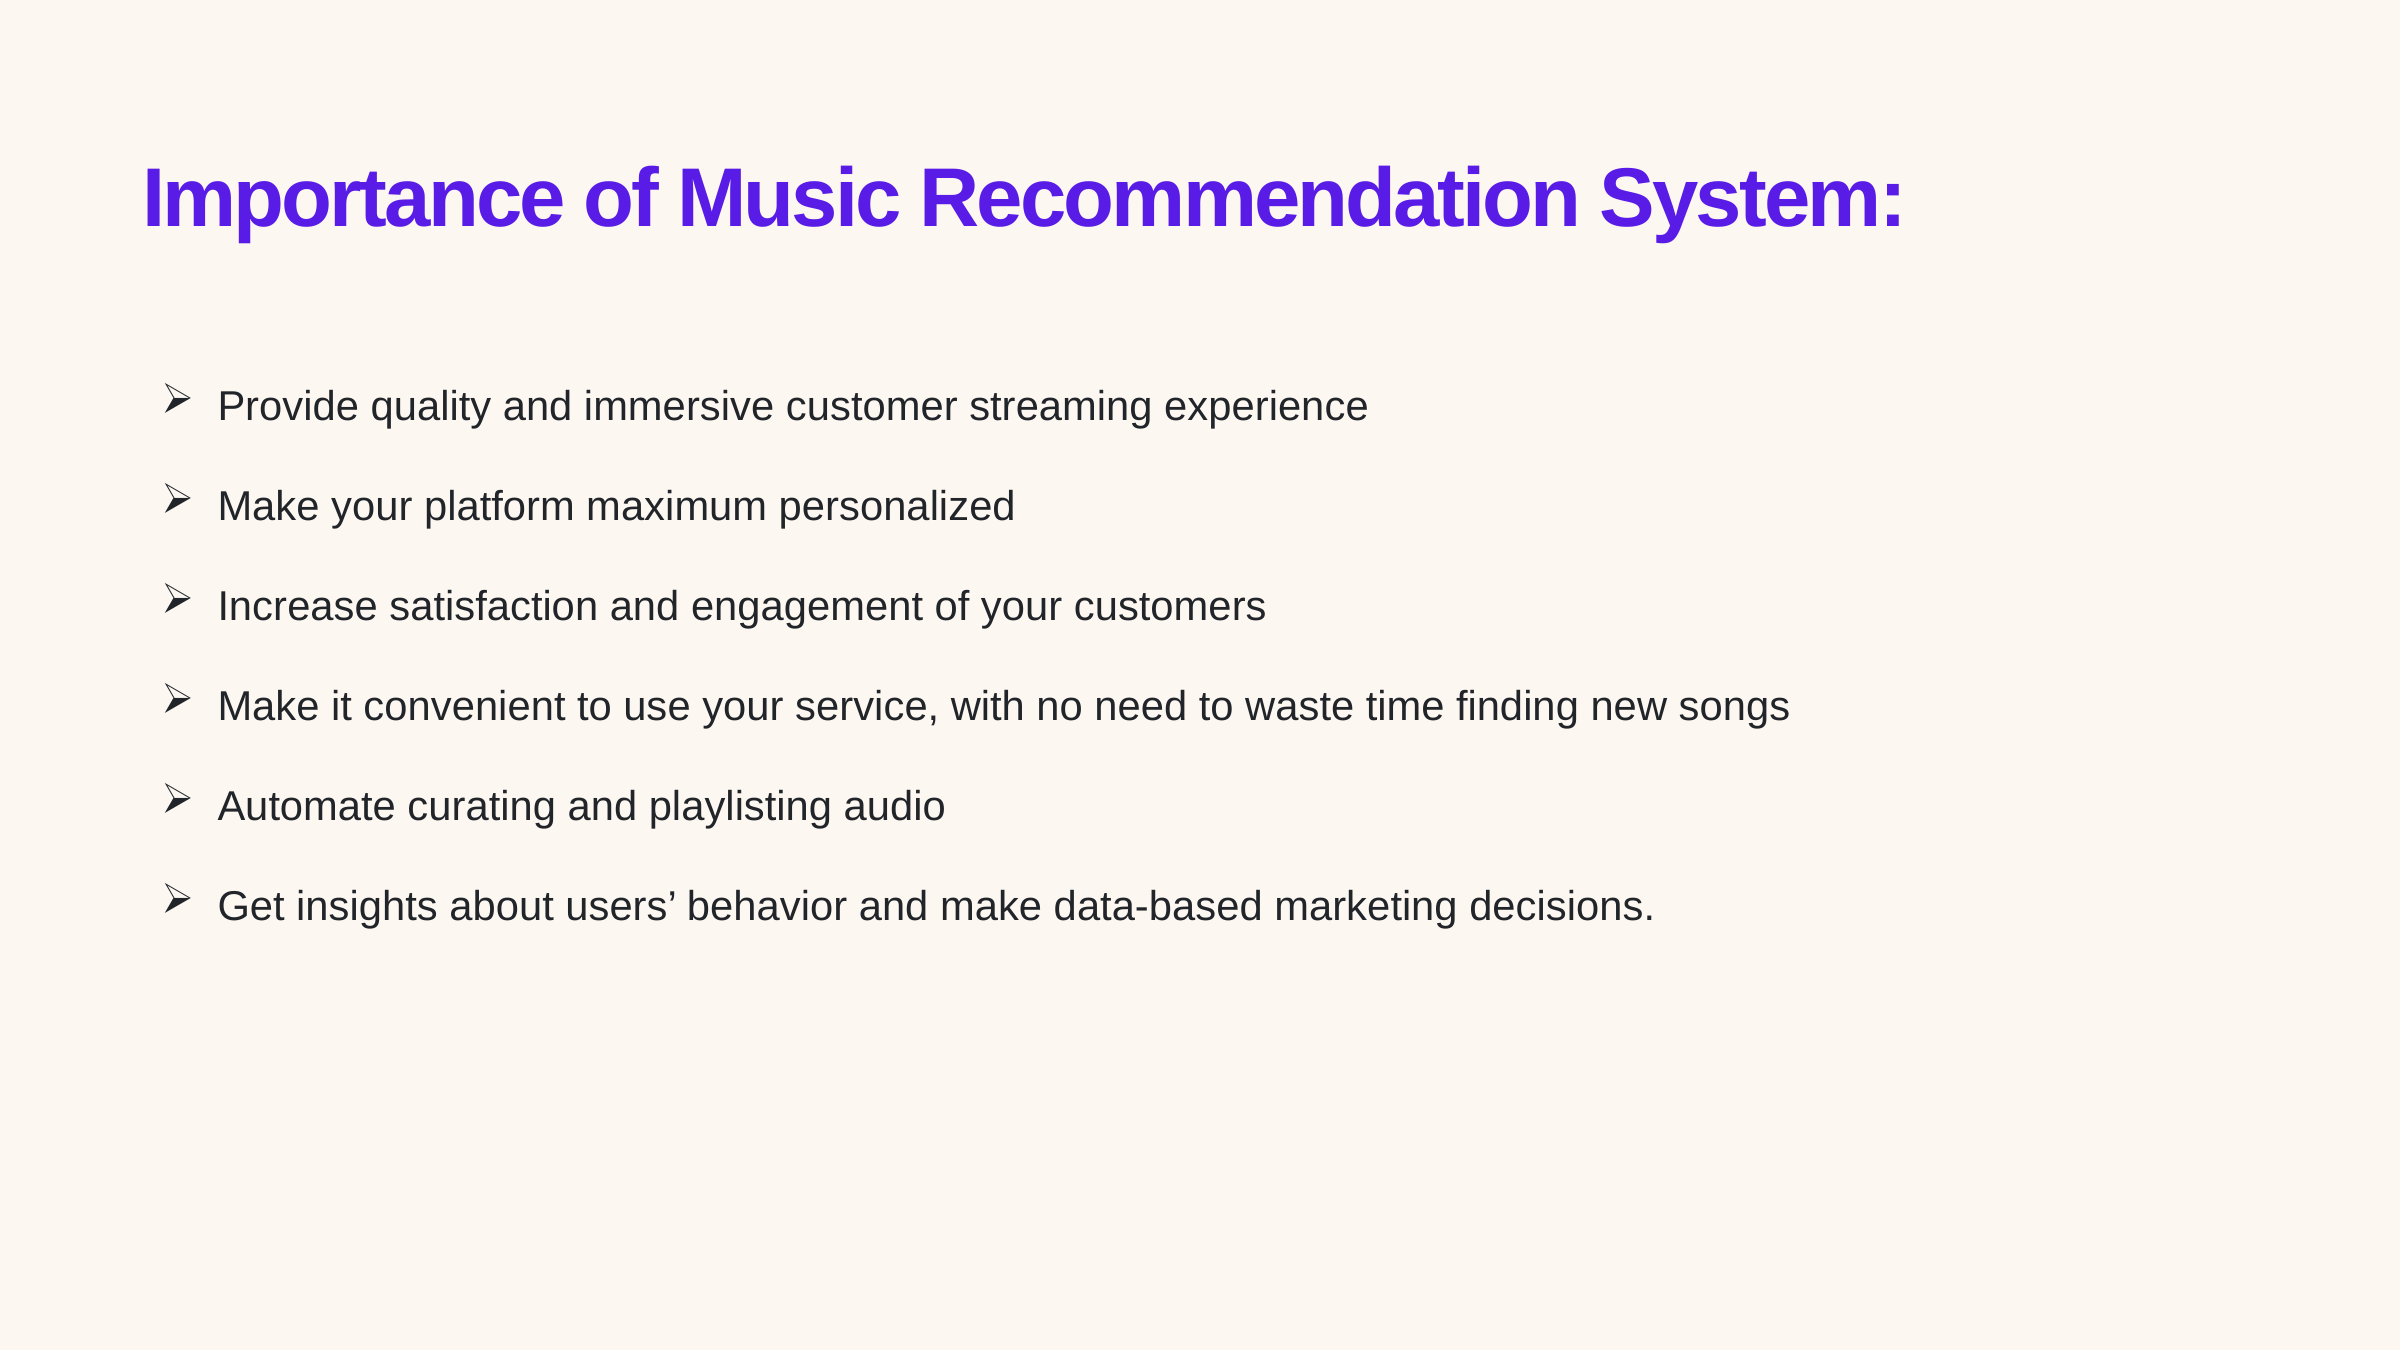

Importance of Music Recommendation System:
Provide quality and immersive customer streaming experience
Make your platform maximum personalized
Increase satisfaction and engagement of your customers
Make it convenient to use your service, with no need to waste time finding new songs
Automate curating and playlisting audio
Get insights about users’ behavior and make data-based marketing decisions.